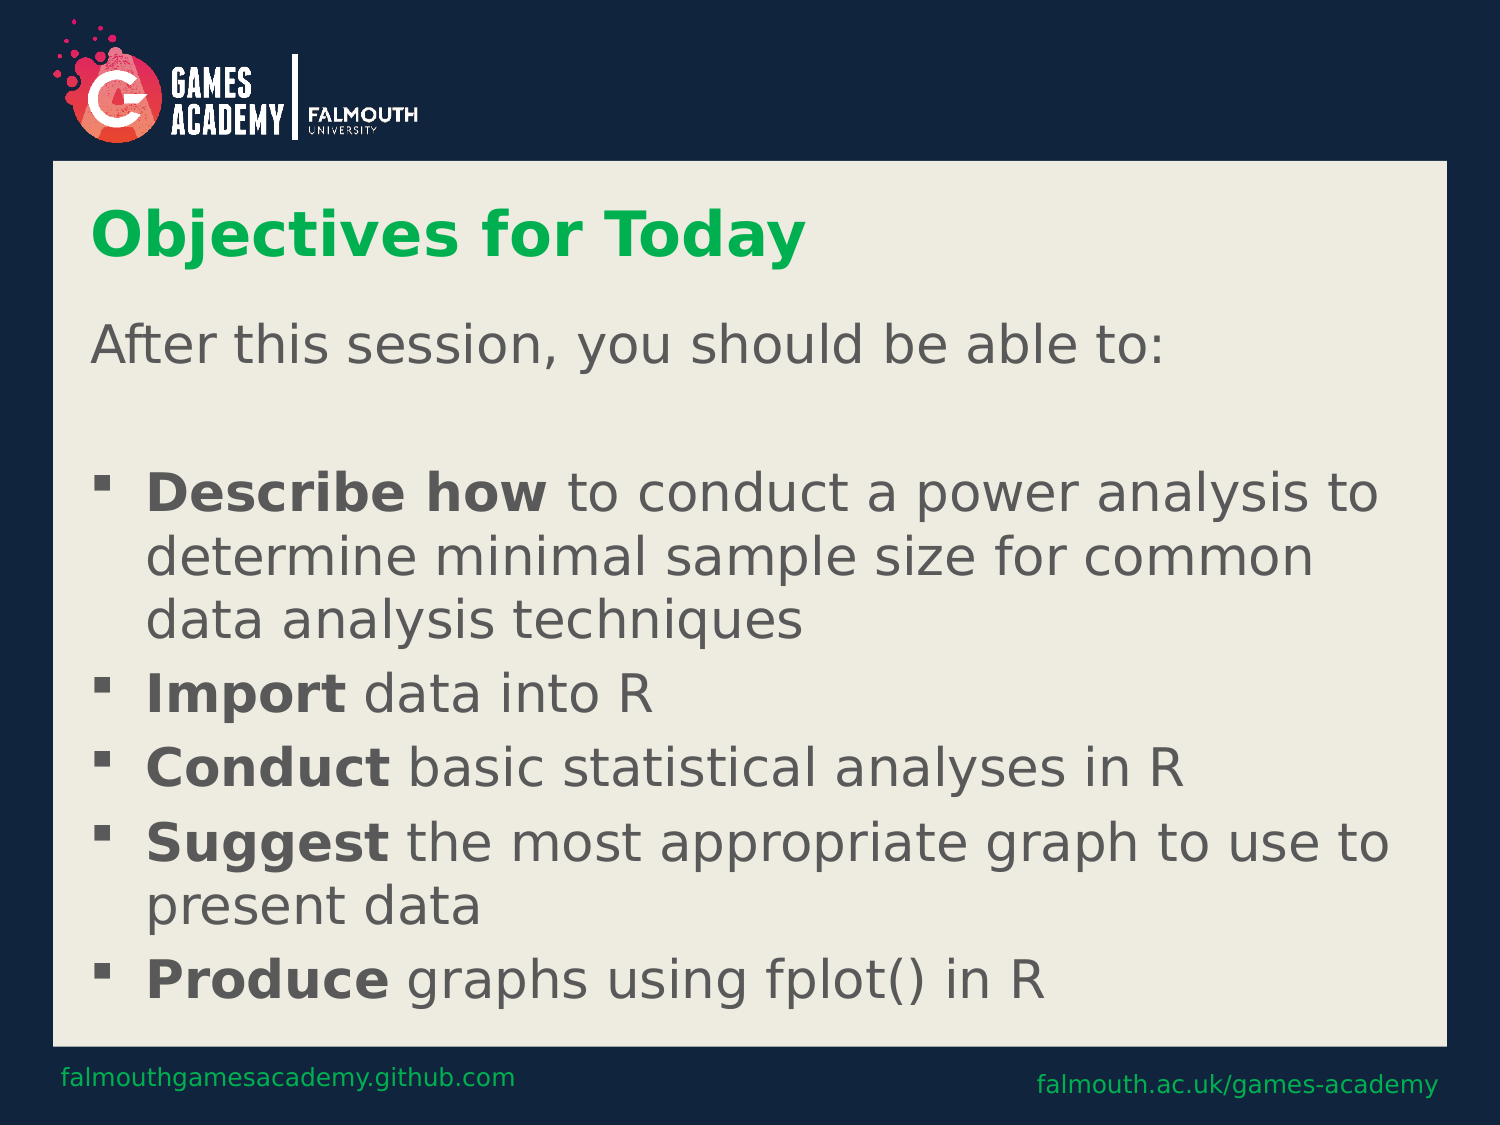

# Objectives for Today
After this session, you should be able to:

Describe how to conduct a power analysis to determine minimal sample size for common data analysis techniques
Import data into R
Conduct basic statistical analyses in R
Suggest the most appropriate graph to use to present data
Produce graphs using fplot() in R